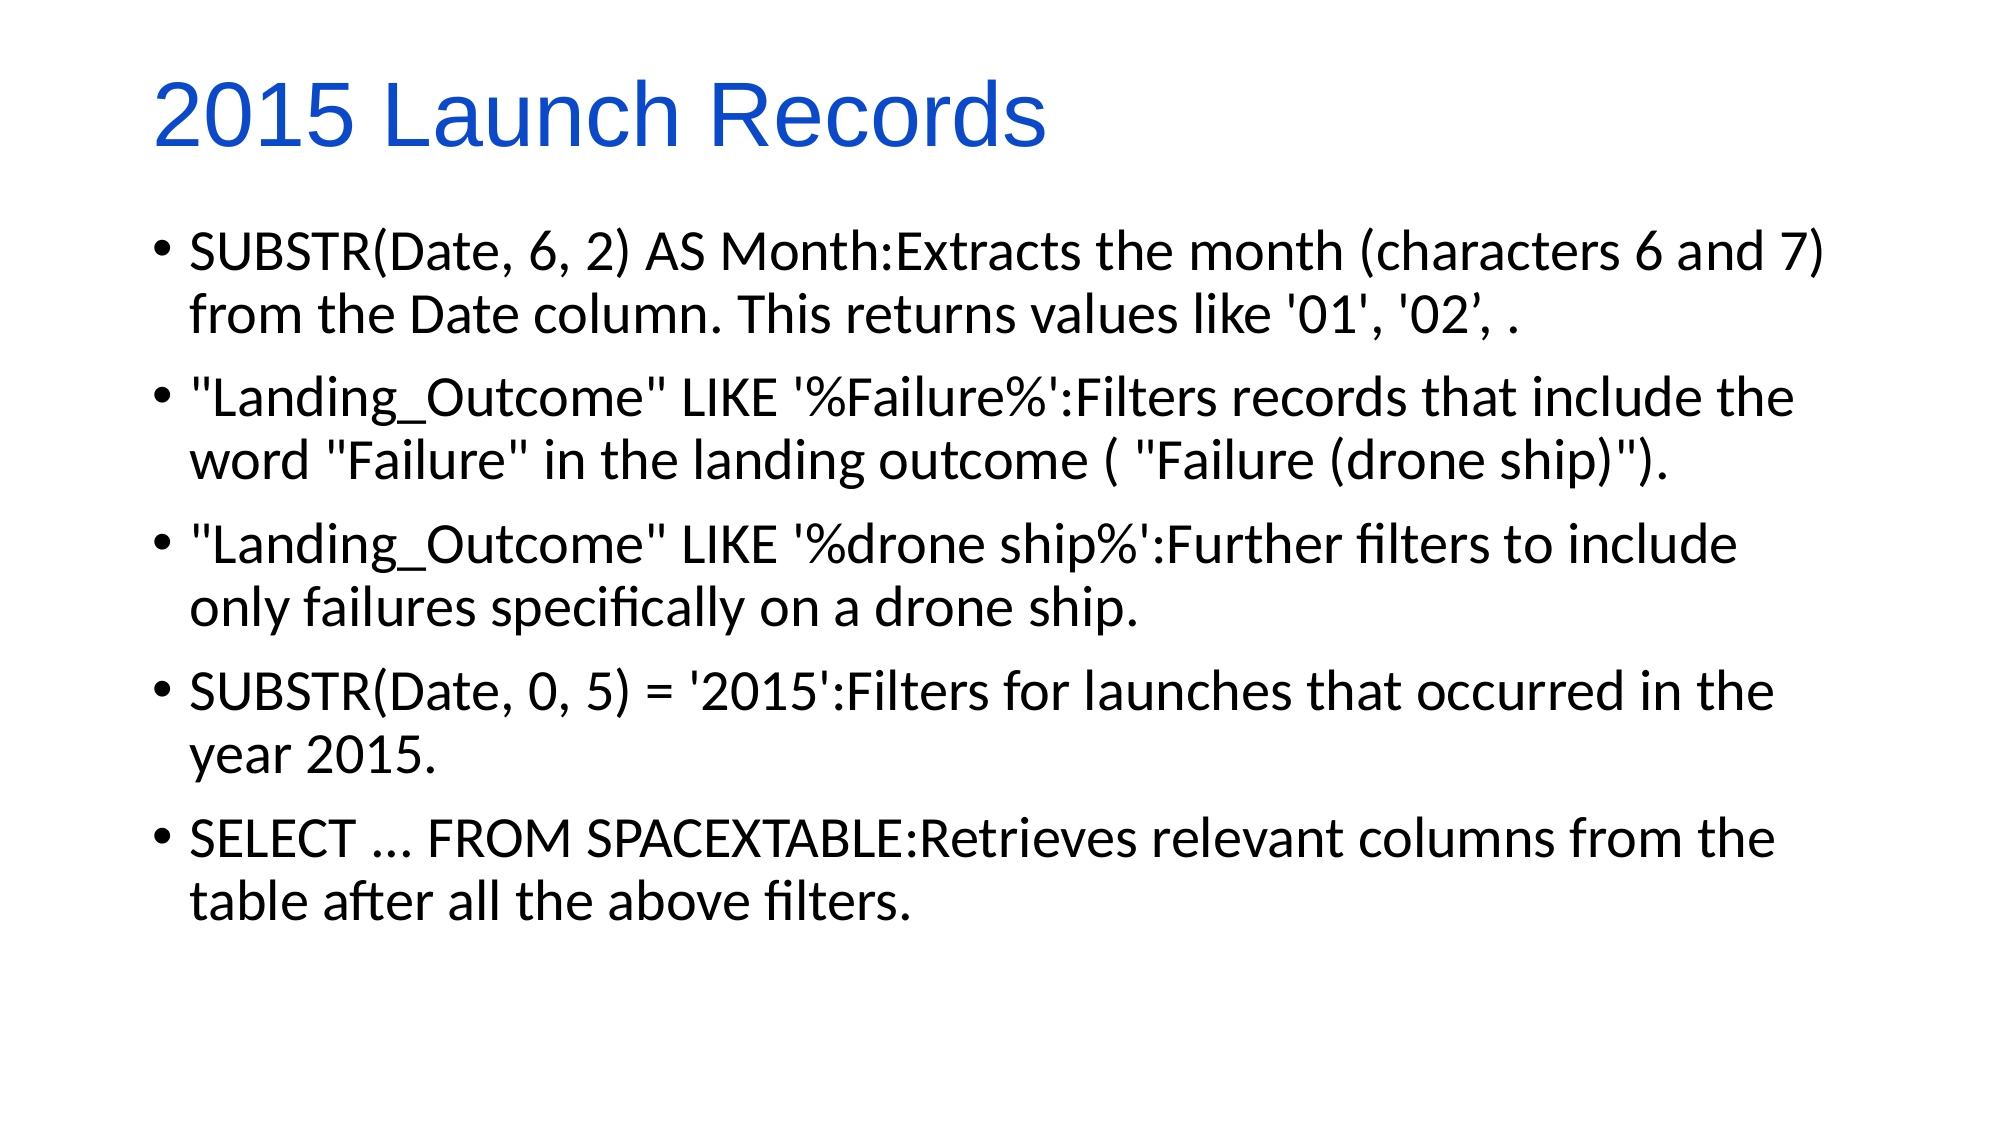

# 2015 Launch Records
SUBSTR(Date, 6, 2) AS Month:Extracts the month (characters 6 and 7) from the Date column. This returns values like '01', '02’, .
"Landing_Outcome" LIKE '%Failure%':Filters records that include the word "Failure" in the landing outcome ( "Failure (drone ship)").
"Landing_Outcome" LIKE '%drone ship%':Further filters to include only failures specifically on a drone ship.
SUBSTR(Date, 0, 5) = '2015':Filters for launches that occurred in the year 2015.
SELECT ... FROM SPACEXTABLE:Retrieves relevant columns from the table after all the above filters.